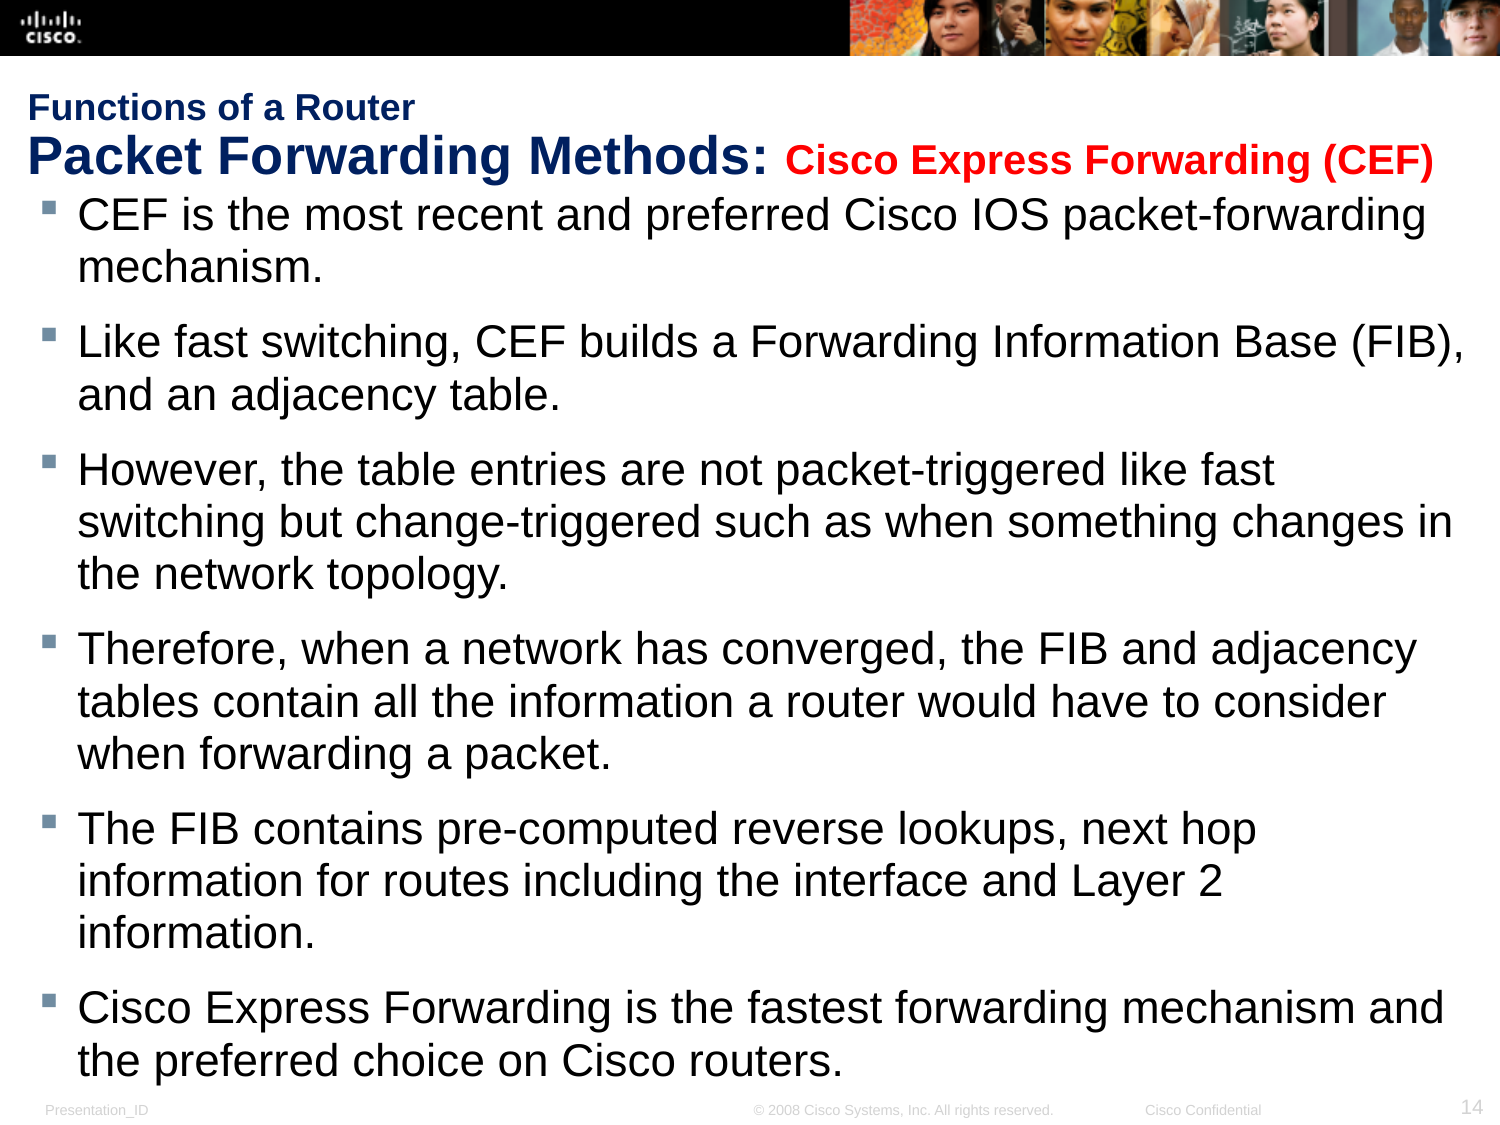

# Functions of a Router Packet Forwarding Methods: Cisco Express Forwarding (CEF)
CEF is the most recent and preferred Cisco IOS packet-forwarding mechanism.
Like fast switching, CEF builds a Forwarding Information Base (FIB), and an adjacency table.
However, the table entries are not packet-triggered like fast switching but change-triggered such as when something changes in the network topology.
Therefore, when a network has converged, the FIB and adjacency tables contain all the information a router would have to consider when forwarding a packet.
The FIB contains pre-computed reverse lookups, next hop information for routes including the interface and Layer 2 information.
Cisco Express Forwarding is the fastest forwarding mechanism and the preferred choice on Cisco routers.